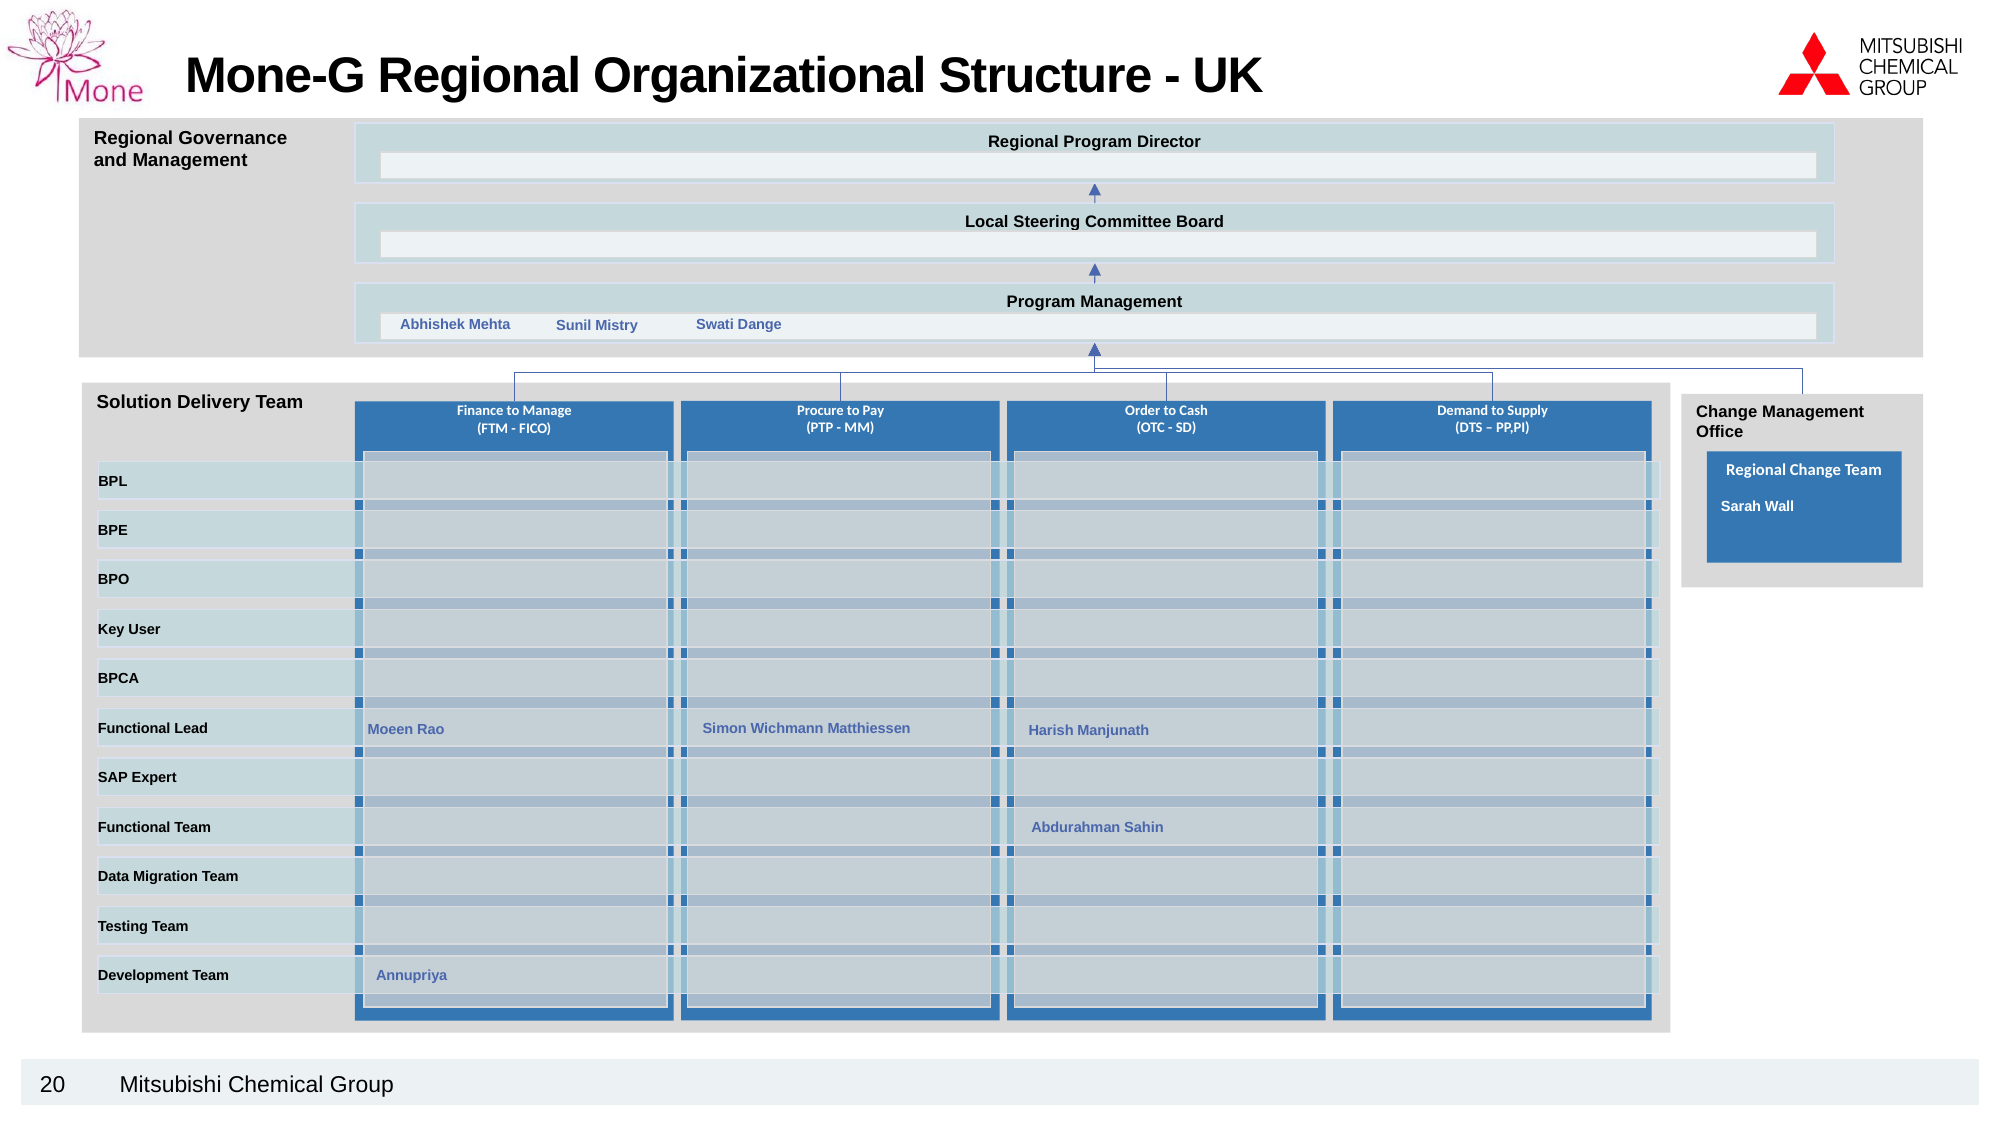

# Mone-G Regional Organizational Structure - UK
Regional Governance
and Management
Regional Program Director

Local Steering Committee Board

Program Management
Abhishek Mehta
Swati Dange
Sunil Mistry

Solution Delivery Team
Change Management Office
Procure to Pay
(PTP - MM)
Order to Cash
(OTC - SD)
Demand to Supply
(DTS – PP,PI)
Finance to Manage
(FTM - FICO)

Regional Change Team

BPL
Sarah Wall
BPE
BPO
Key User
BPCA
Functional Lead
Simon Wichmann Matthiessen
Moeen Rao
Harish Manjunath
SAP Expert
Functional Team
Abdurahman Sahin
Data Migration Team
Testing Team
Development Team
Annupriya
20
Mitsubishi Chemical Group